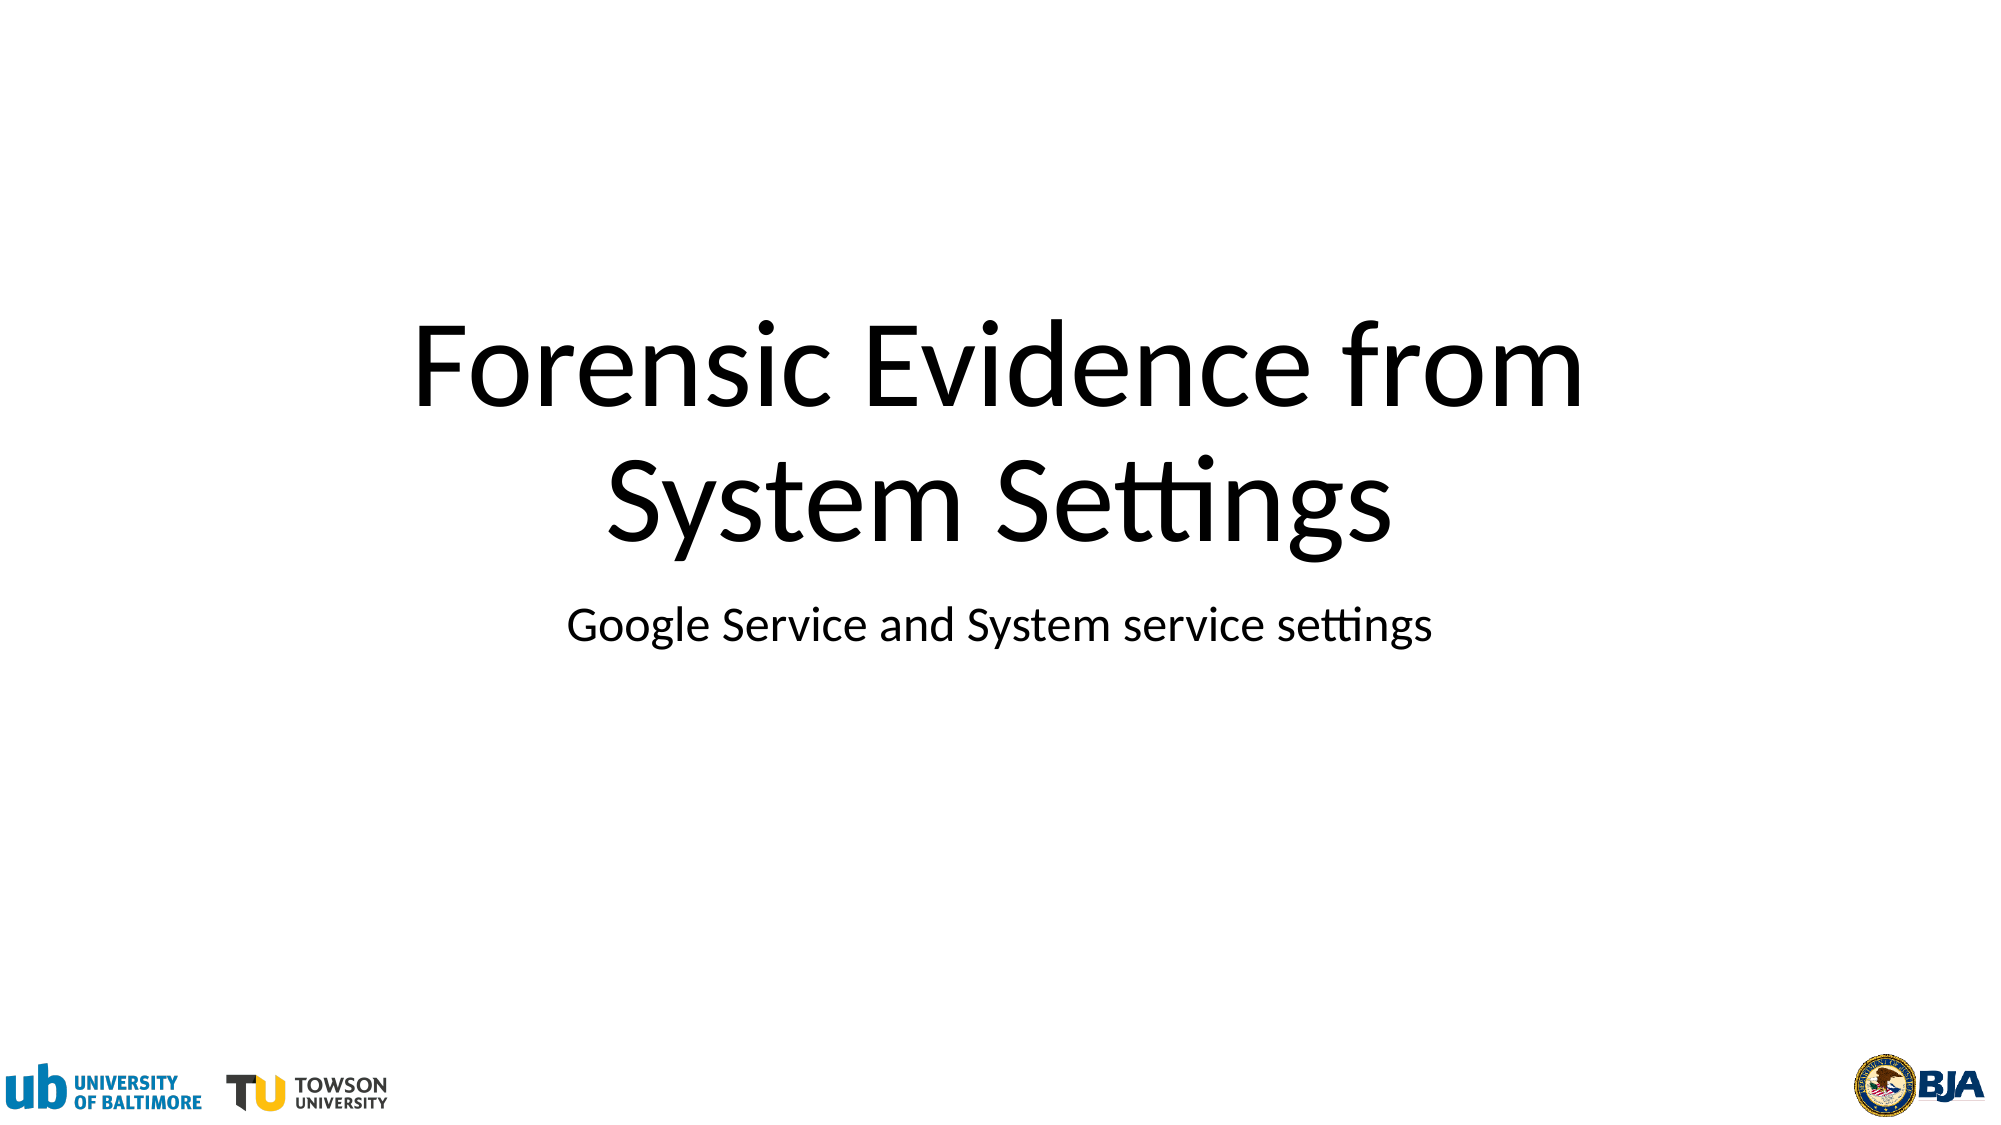

# Forensic Evidence from System Settings
Google Service and System service settings